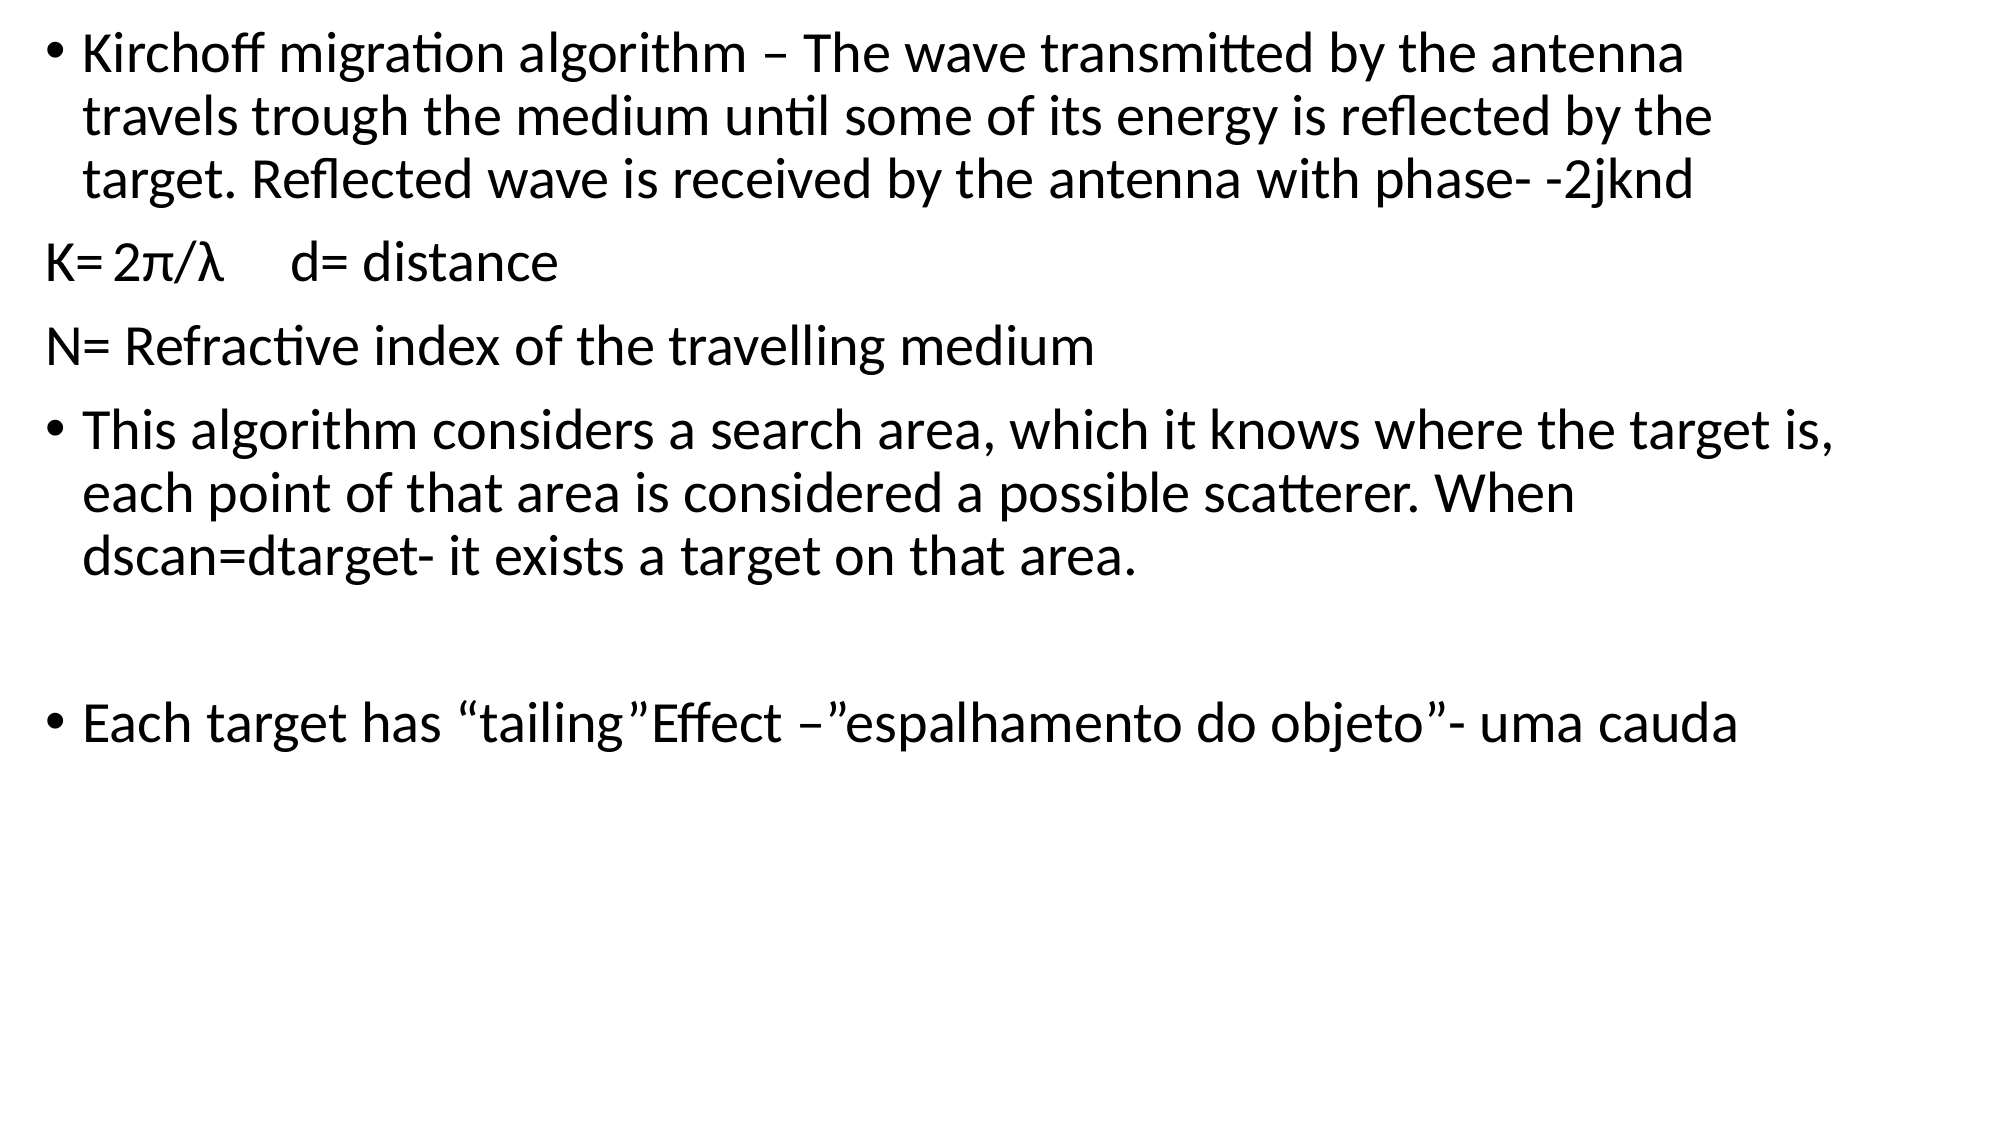

Kirchoff migration algorithm – The wave transmitted by the antenna travels trough the medium until some of its energy is reflected by the target. Reflected wave is received by the antenna with phase- -2jknd
K= 2π/λ     d= distance
N= Refractive index of the travelling medium
This algorithm considers a search area, which it knows where the target is, each point of that area is considered a possible scatterer. When dscan=dtarget- it exists a target on that area.

Each target has “tailing”Effect –”espalhamento do objeto”- uma cauda